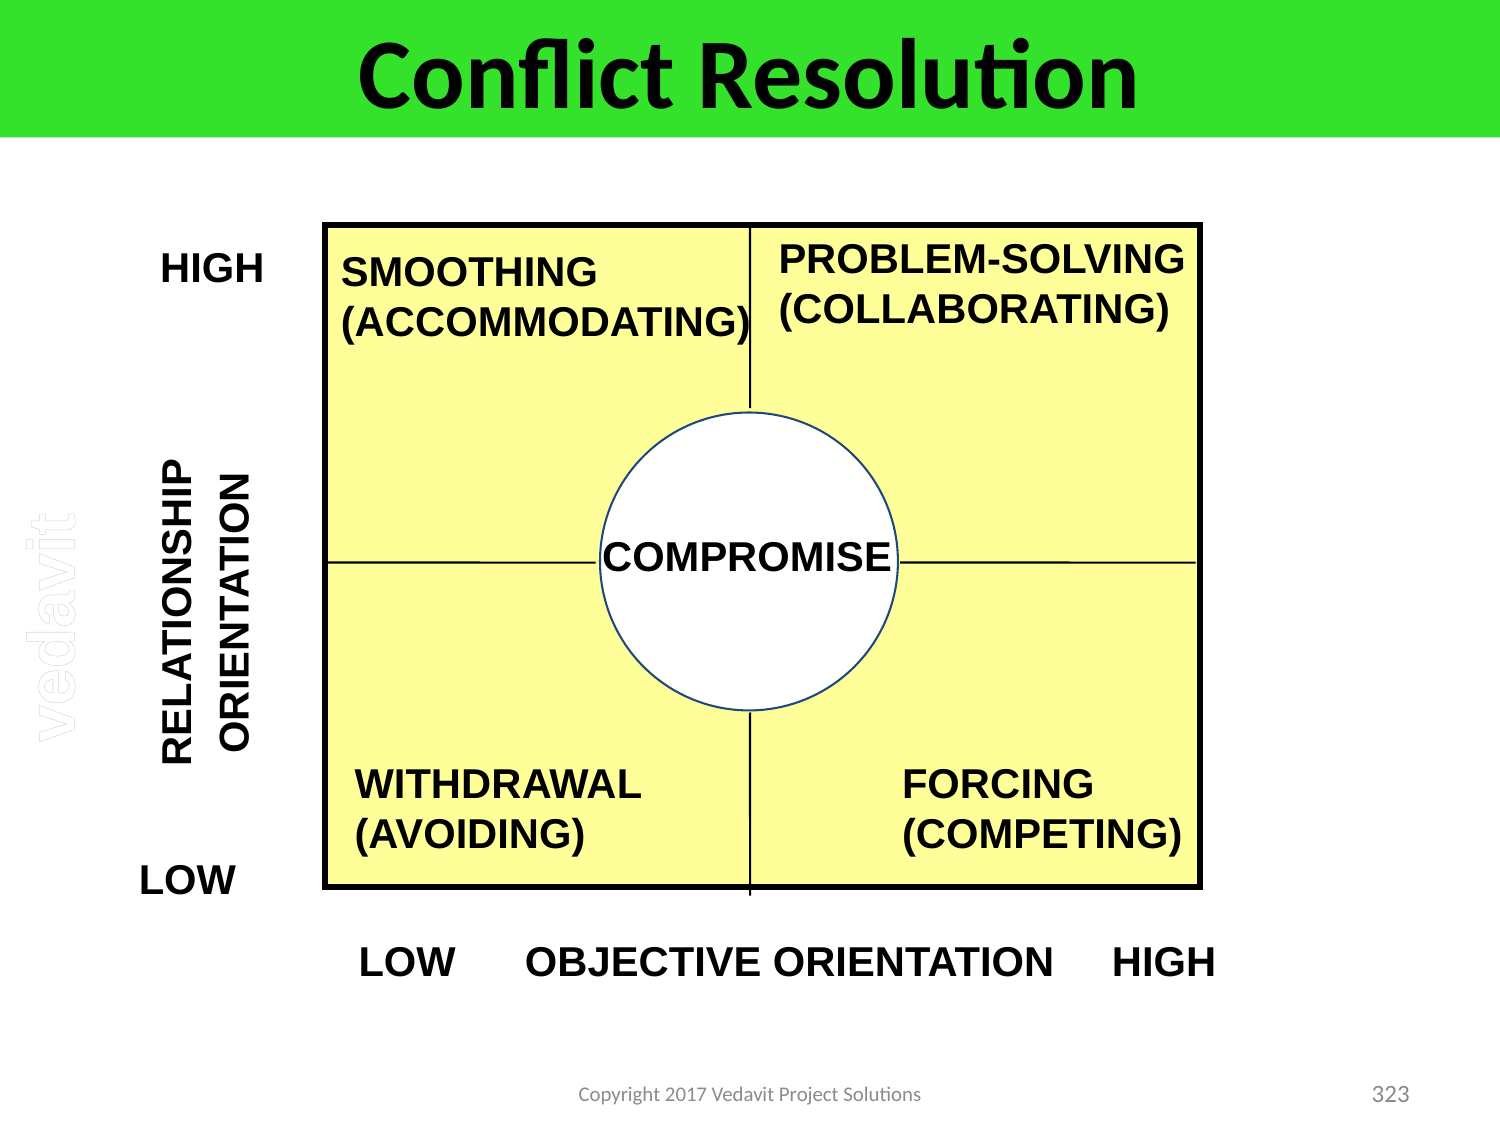

# Conflict Resolution

PROBLEM-SOLVING
(COLLABORATING)
HIGH
RELATIONSHIP
ORIENTATION
LOW
LOW      OBJECTIVE ORIENTATION     HIGH
SMOOTHING
(ACCOMMODATING)
COMPROMISE
WITHDRAWAL
(AVOIDING)
FORCING
(COMPETING)
Copyright 2017 Vedavit Project Solutions
323